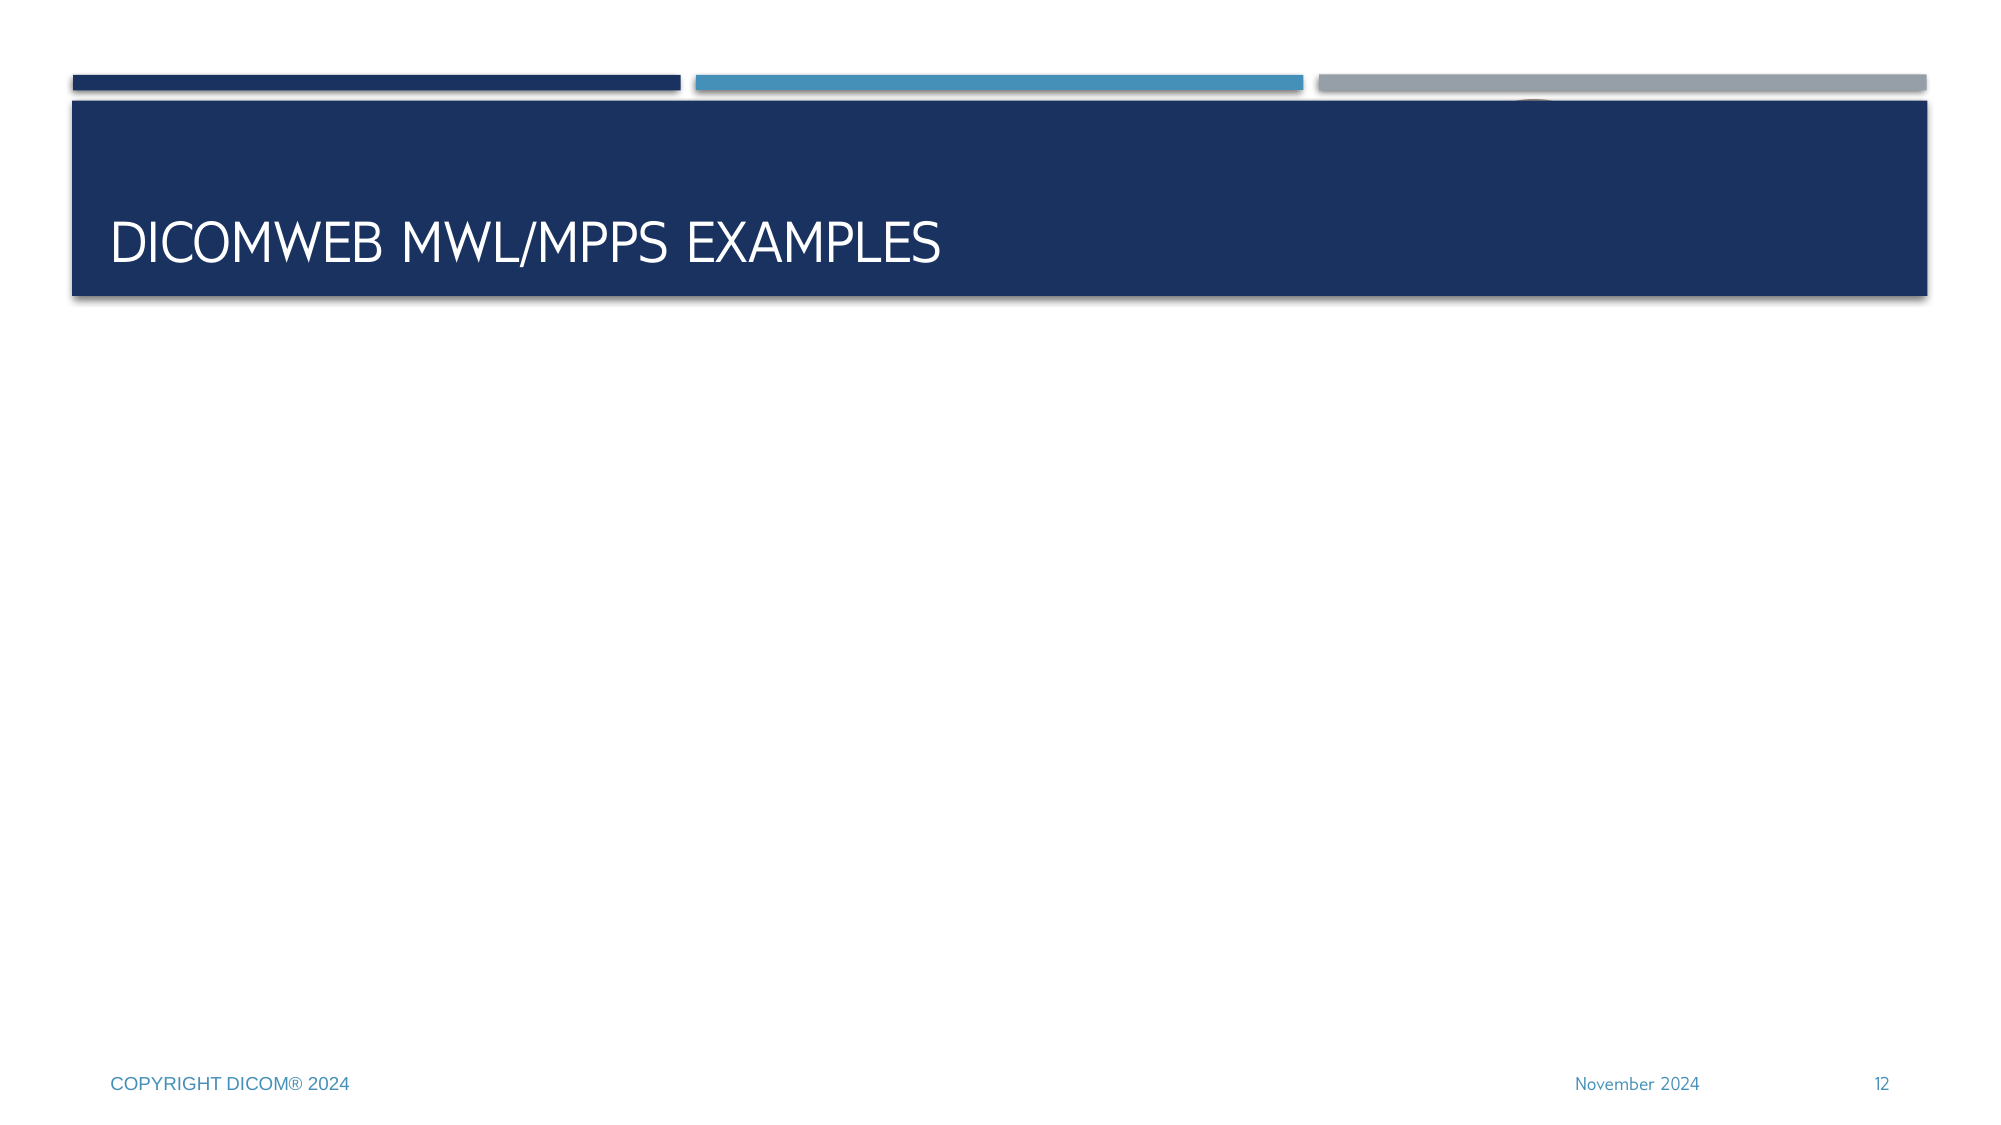

# DICOMweb MWL/MPPS Examples
Copyright DICOM® 2024
November 2024
12